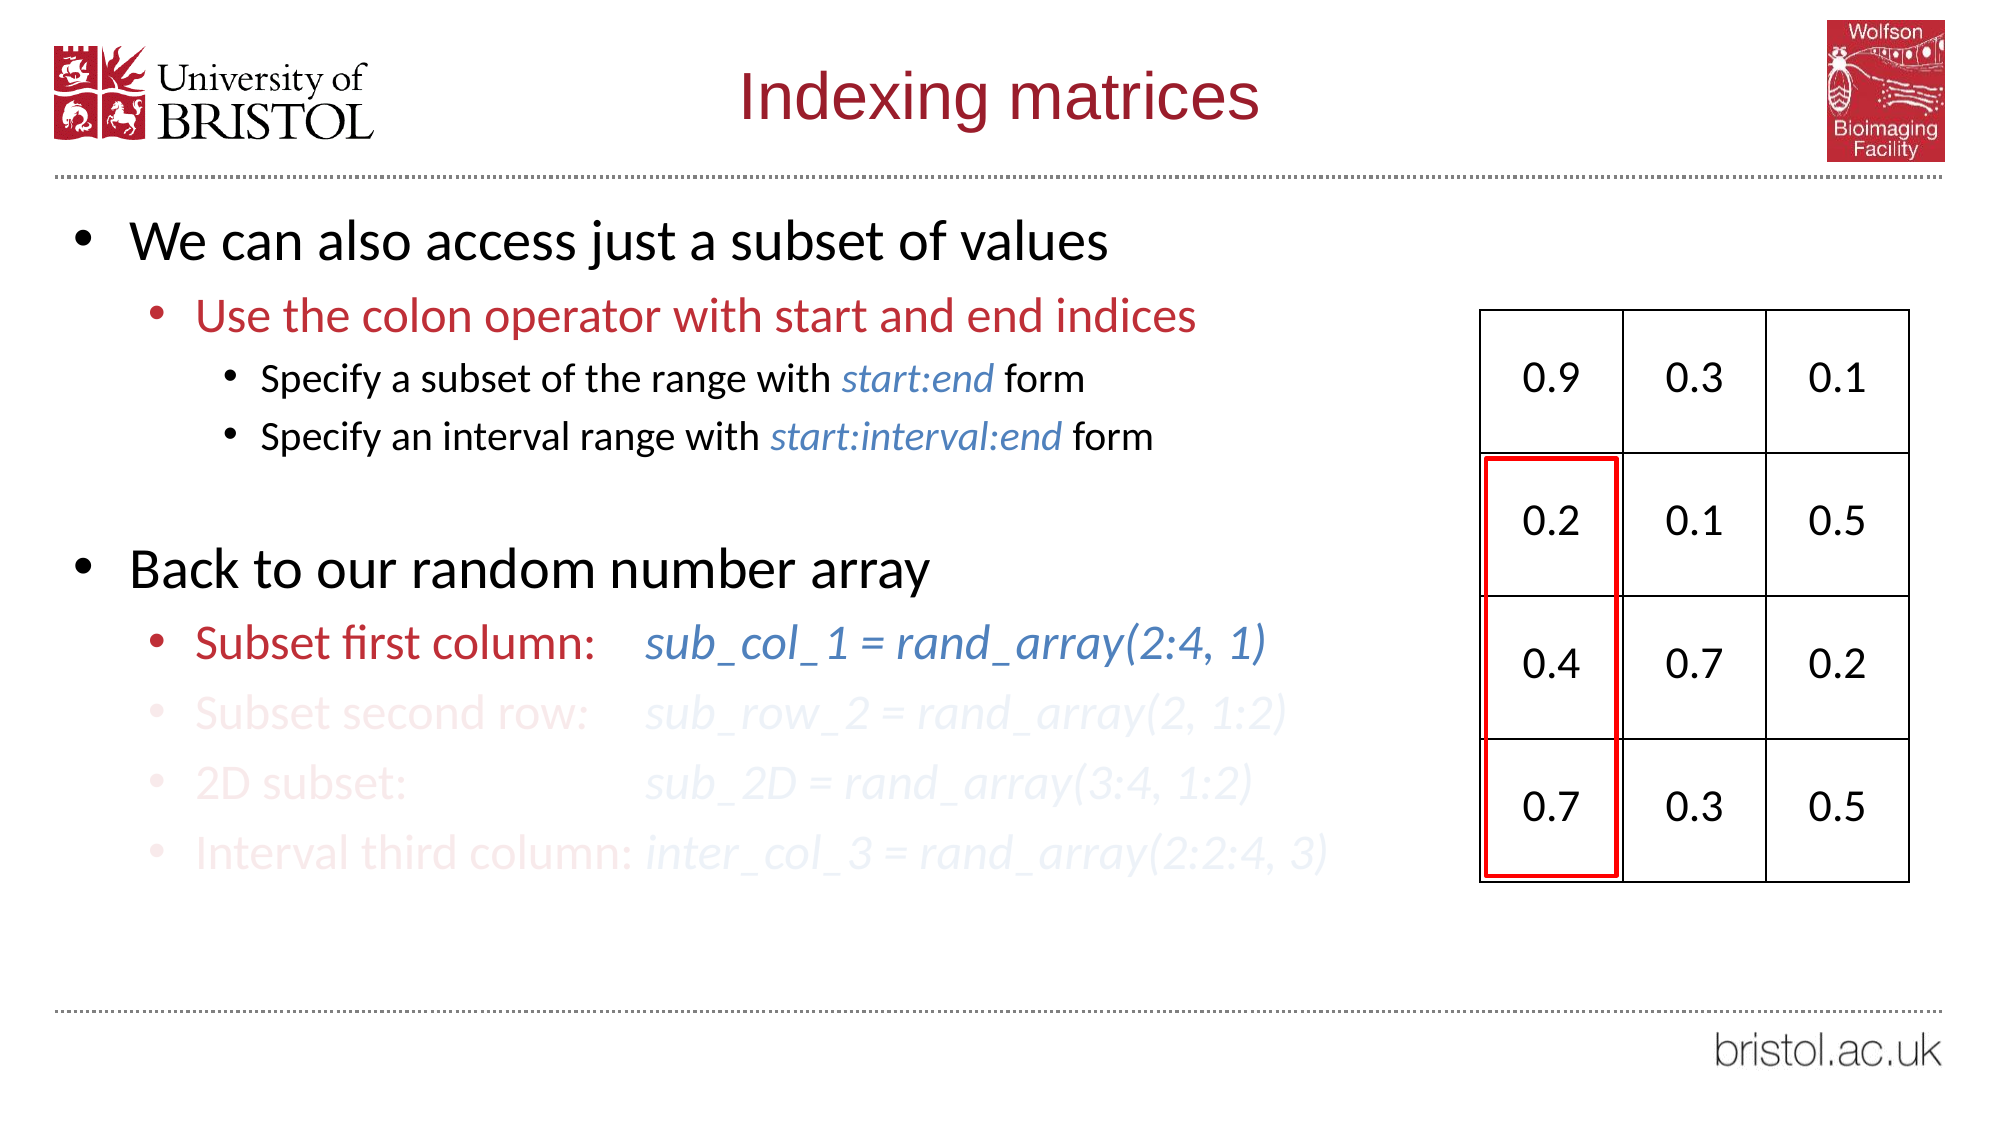

# Indexing matrices
We can also access just a subset of values
Use the colon operator with start and end indices
Specify a subset of the range with start:end form
Specify an interval range with start:interval:end form

Back to our random number array
Subset first column: 	sub_col_1 = rand_array(2:4, 1)
Subset second row:	sub_row_2 = rand_array(2, 1:2)
2D subset:		sub_2D = rand_array(3:4, 1:2)
Interval third column:	inter_col_3 = rand_array(2:2:4, 3)

| 0.9 | 0.3 | 0.1 |
| --- | --- | --- |
| 0.2 | 0.1 | 0.5 |
| 0.4 | 0.7 | 0.2 |
| 0.7 | 0.3 | 0.5 |